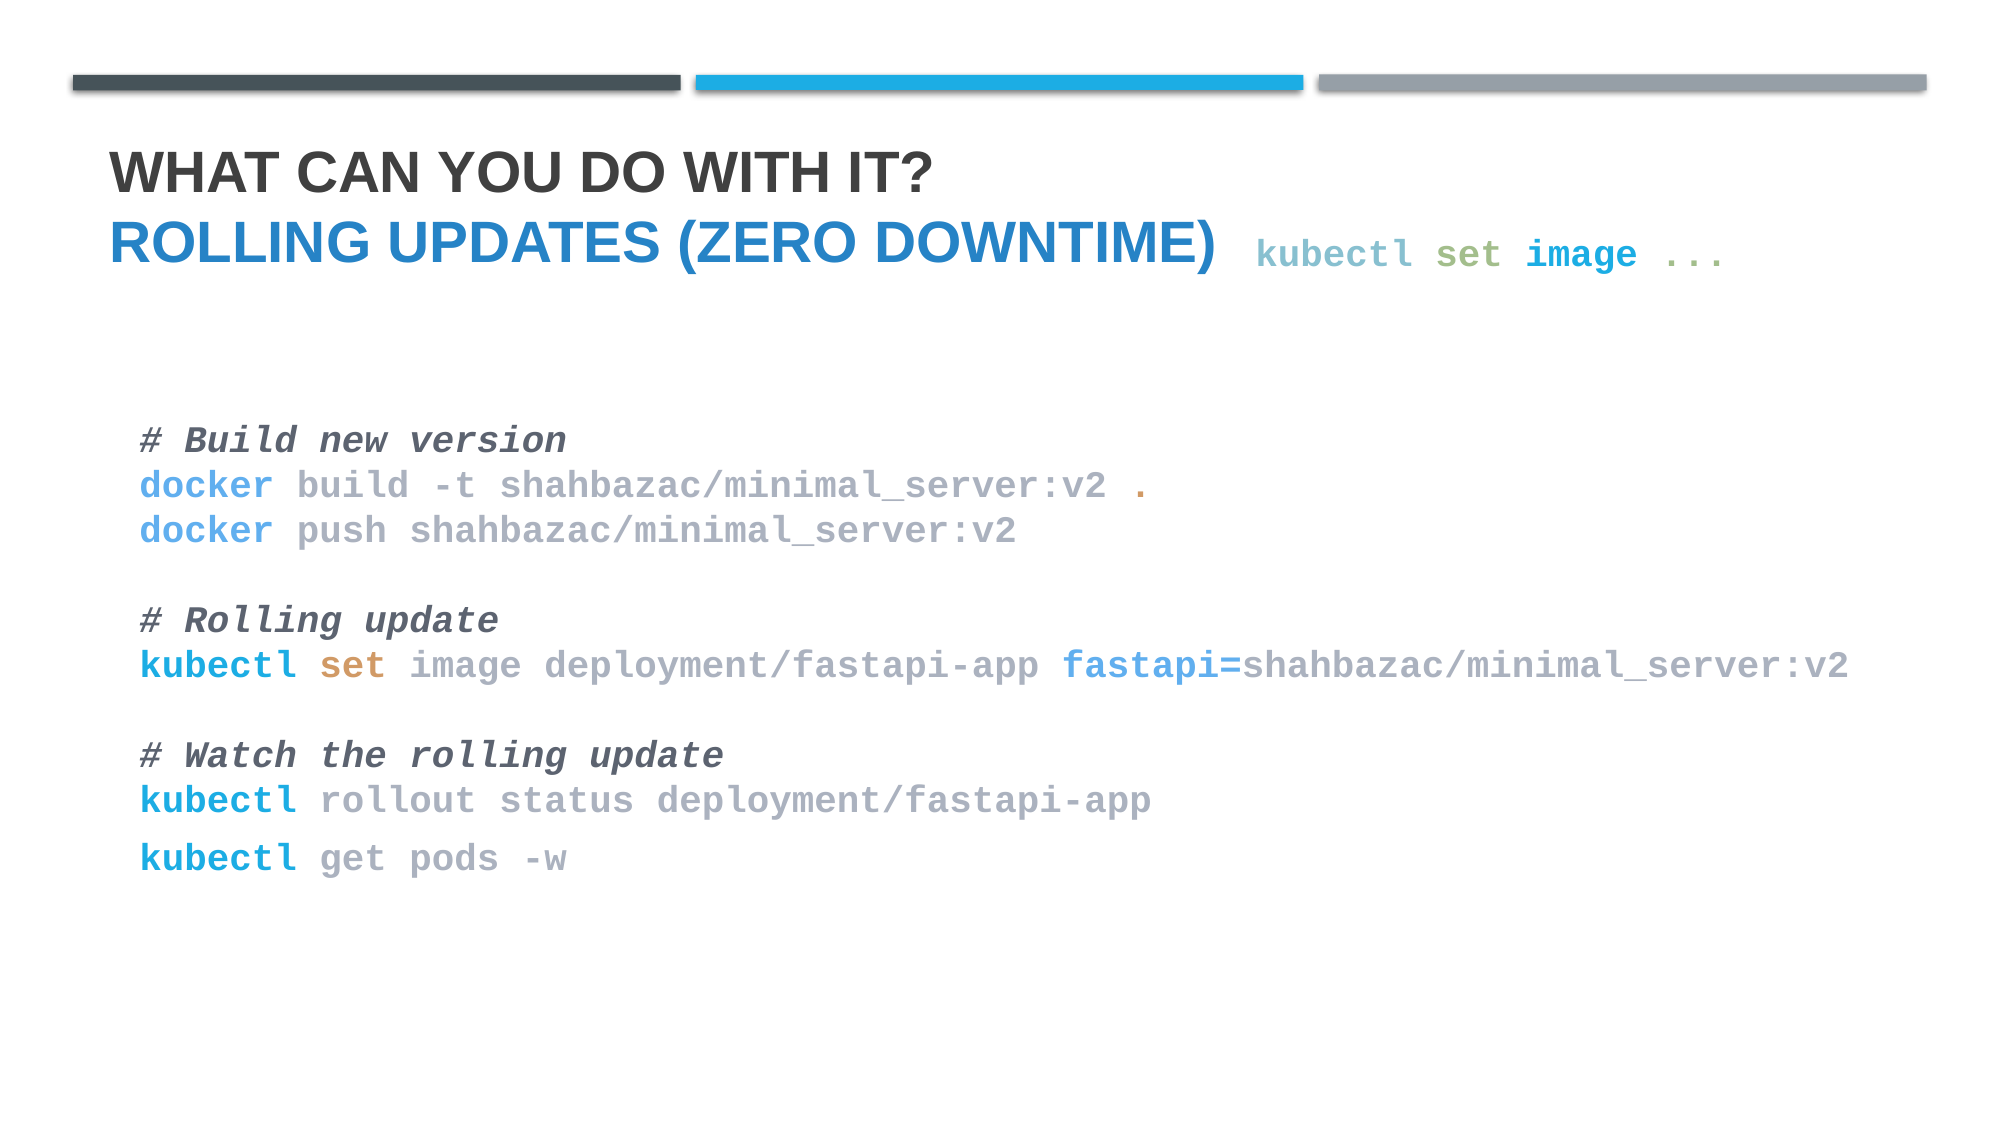

# What can you do with it? Rolling updates (zero downtime)
kubectl set image ...
# Build new version
docker build -t shahbazac/minimal_server:v2 .
docker push shahbazac/minimal_server:v2
# Rolling update
kubectl set image deployment/fastapi-app fastapi=shahbazac/minimal_server:v2
# Watch the rolling update
kubectl rollout status deployment/fastapi-app
kubectl get pods -w